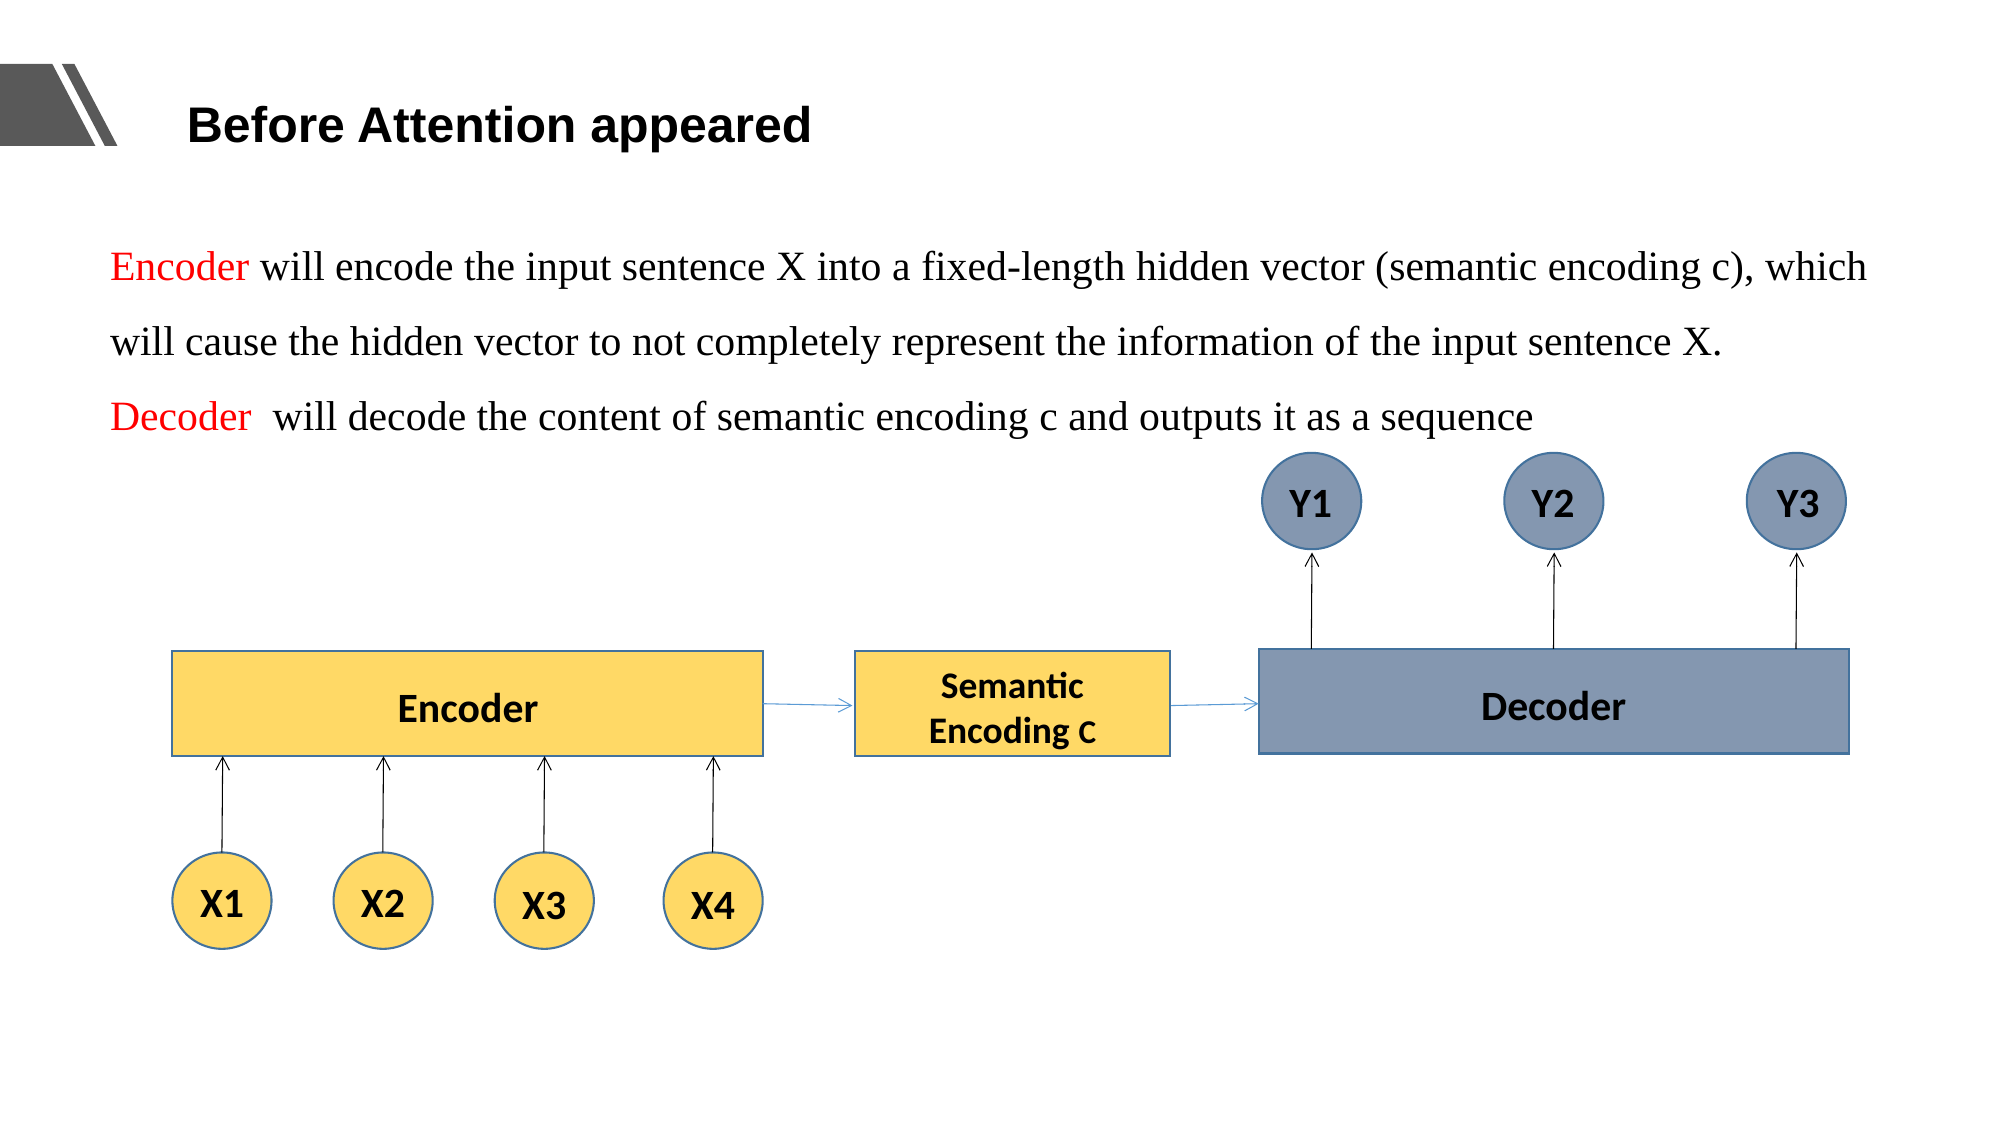

Before Attention appeared
Encoder will encode the input sentence X into a fixed-length hidden vector (semantic encoding c), which will cause the hidden vector to not completely represent the information of the input sentence X.
Decoder  will decode the content of semantic encoding c and outputs it as a sequence

Y1
Y2
Y3

Decoder

Semantic Encoding C
Encoder

X1
X2
X3
X4